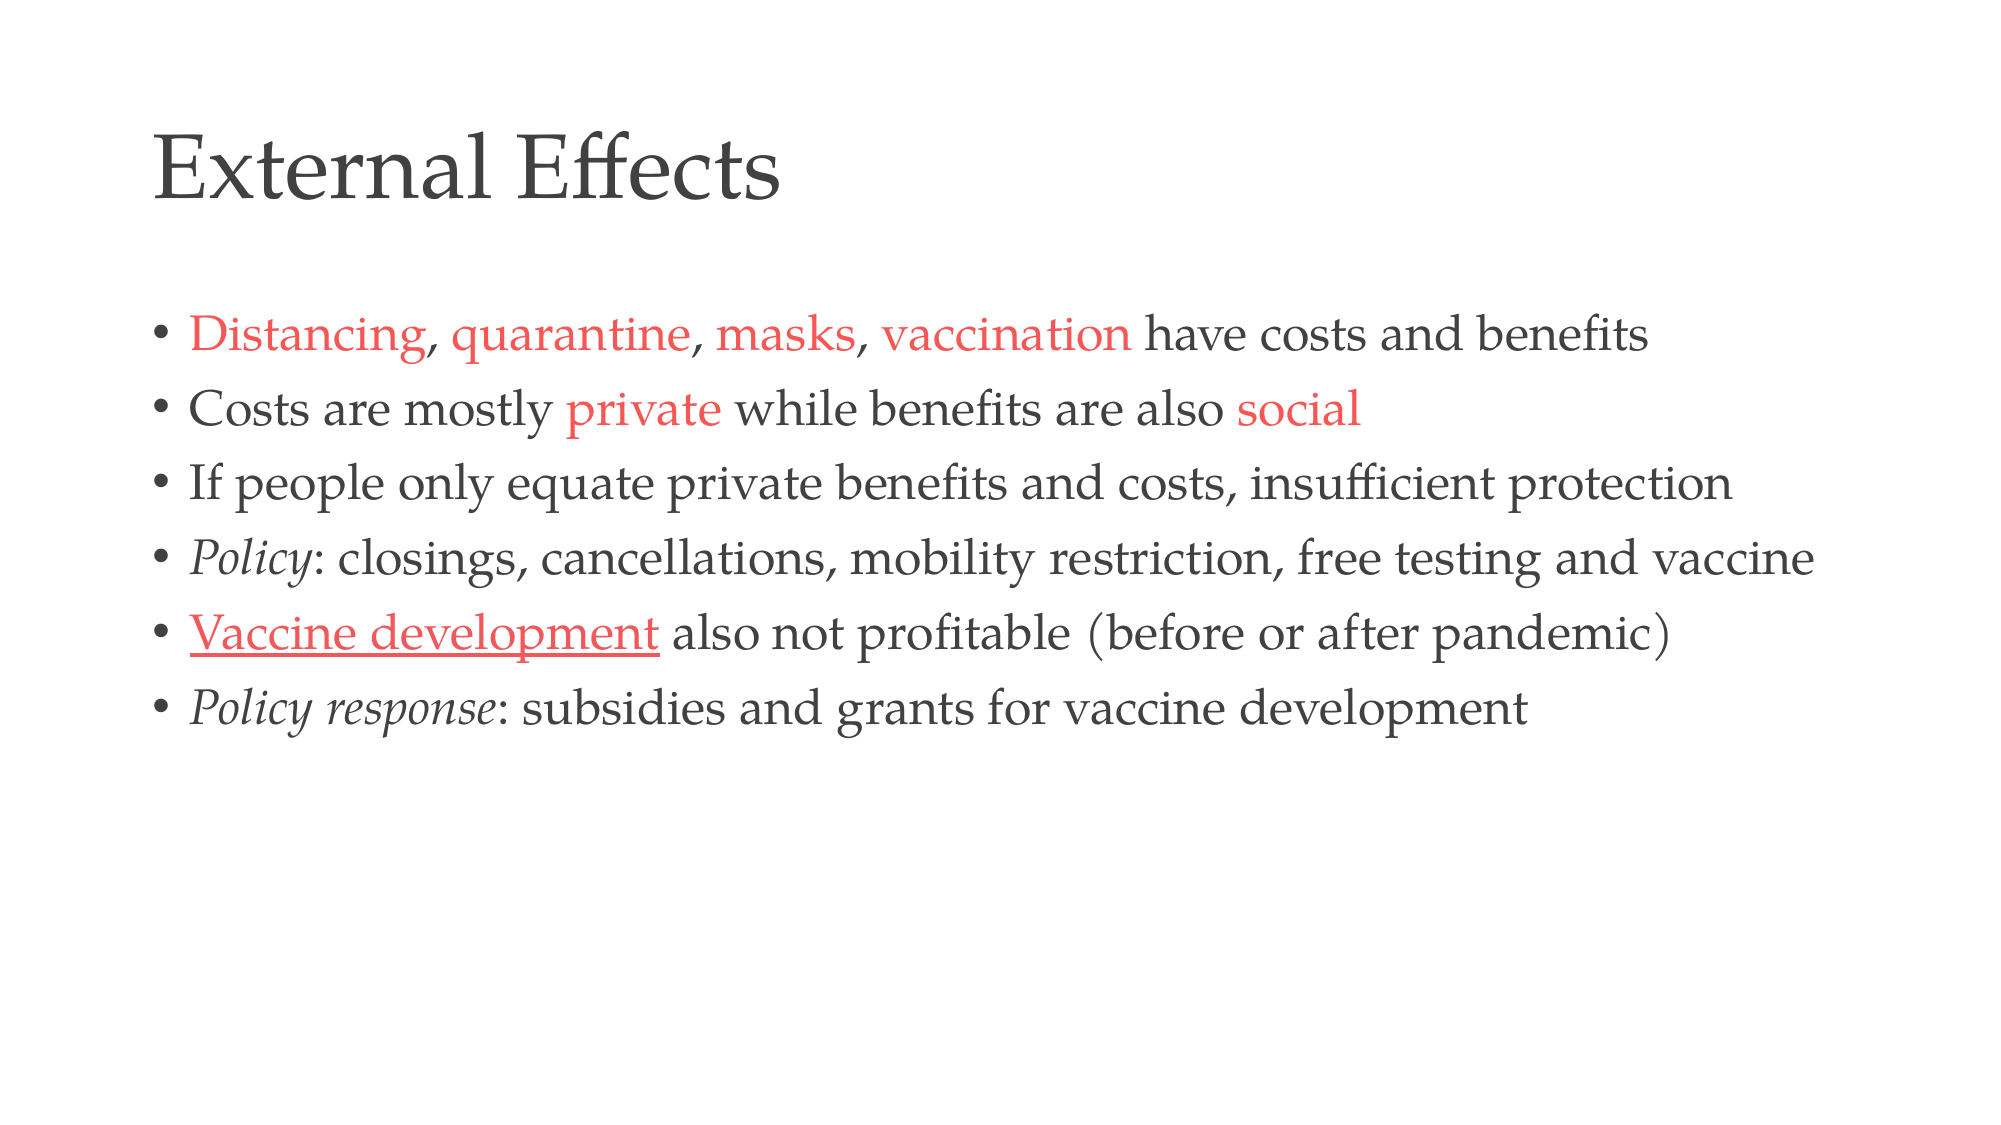

# External Effects
Distancing, quarantine, masks, vaccination have costs and benefits
Costs are mostly private while benefits are also social
If people only equate private benefits and costs, insufficient protection
Policy: closings, cancellations, mobility restriction, free testing and vaccine
Vaccine development also not profitable (before or after pandemic)
Policy response: subsidies and grants for vaccine development